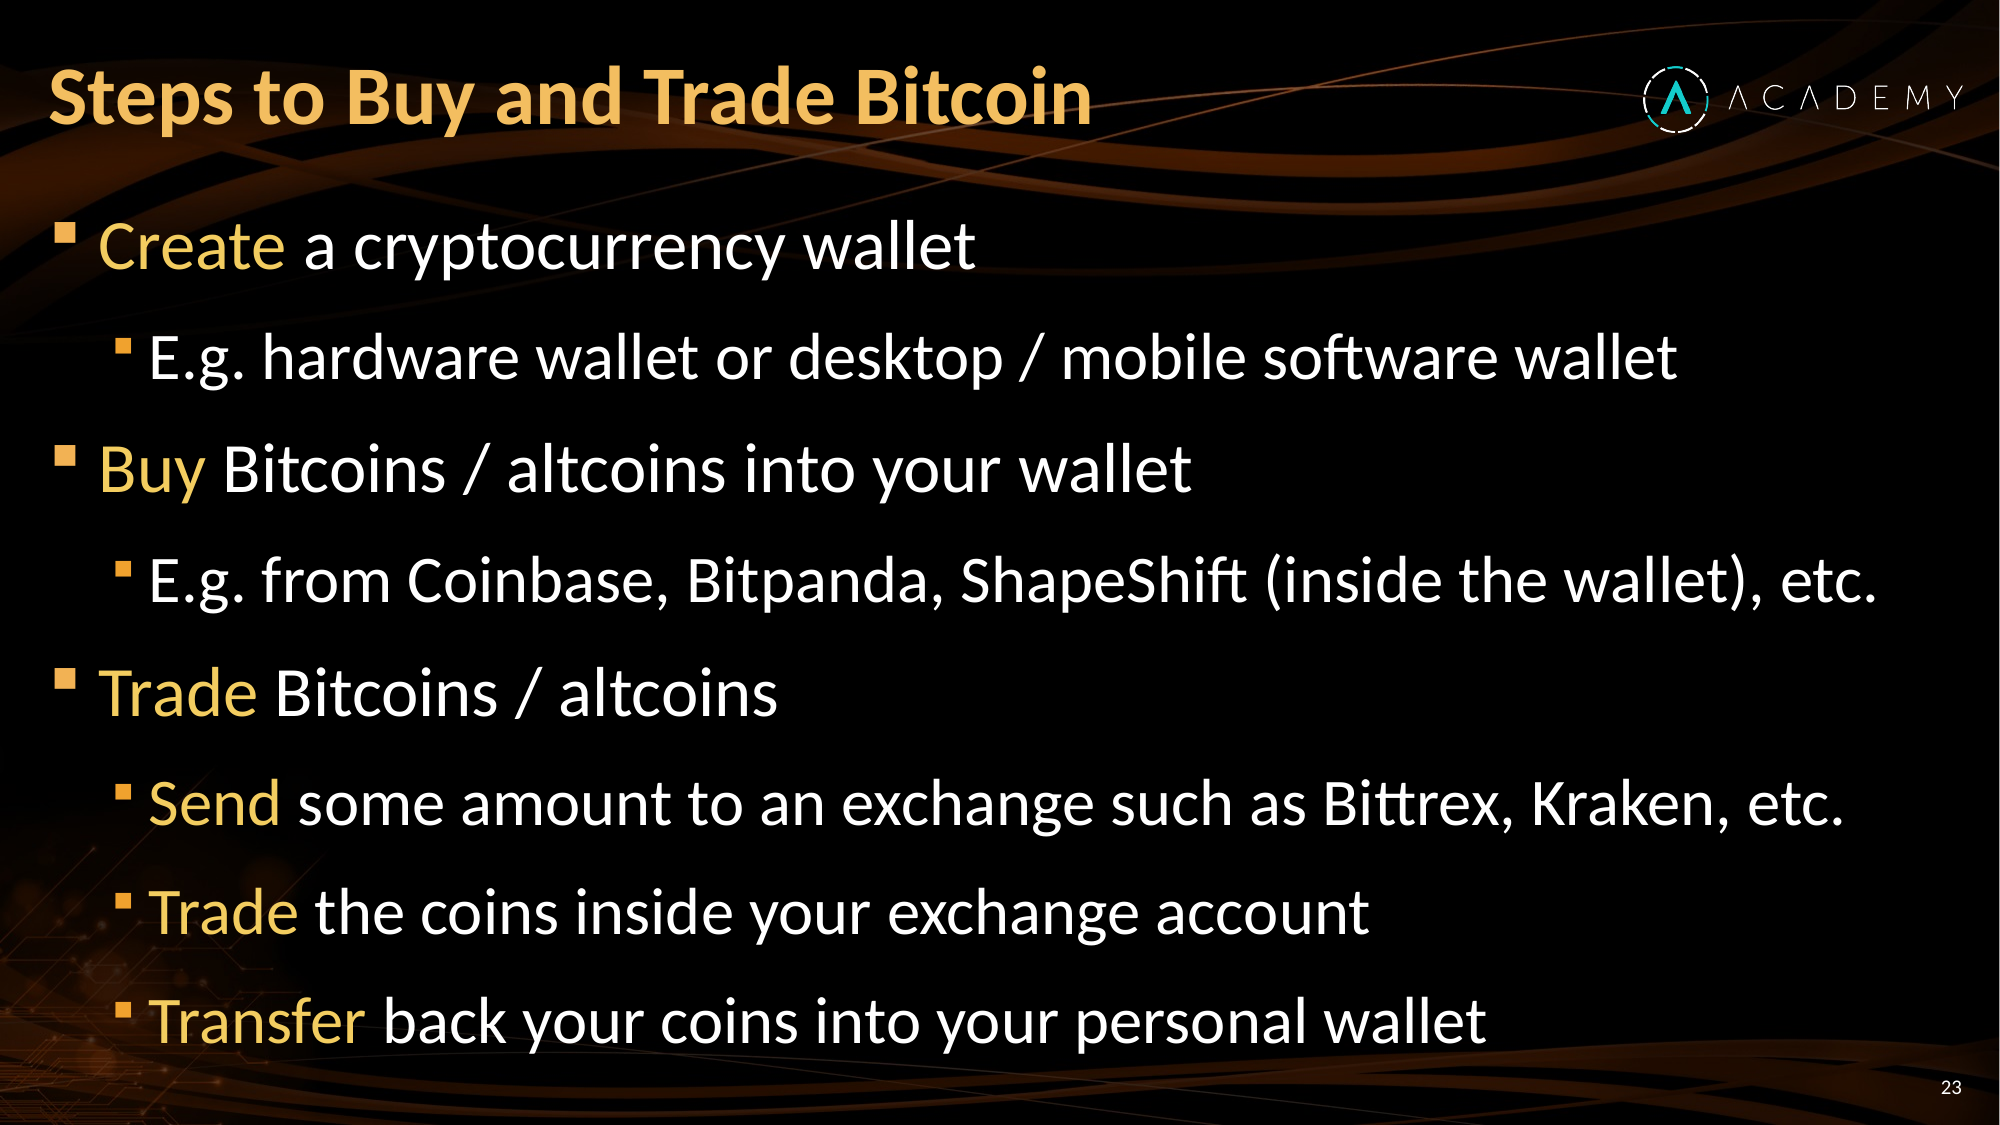

# Steps to Buy and Trade Bitcoin
Create a cryptocurrency wallet
E.g. hardware wallet or desktop / mobile software wallet
Buy Bitcoins / altcoins into your wallet
E.g. from Coinbase, Bitpanda, ShapeShift (inside the wallet), etc.
Trade Bitcoins / altcoins
Send some amount to an exchange such as Bittrex, Kraken, etc.
Trade the coins inside your exchange account
Transfer back your coins into your personal wallet

23